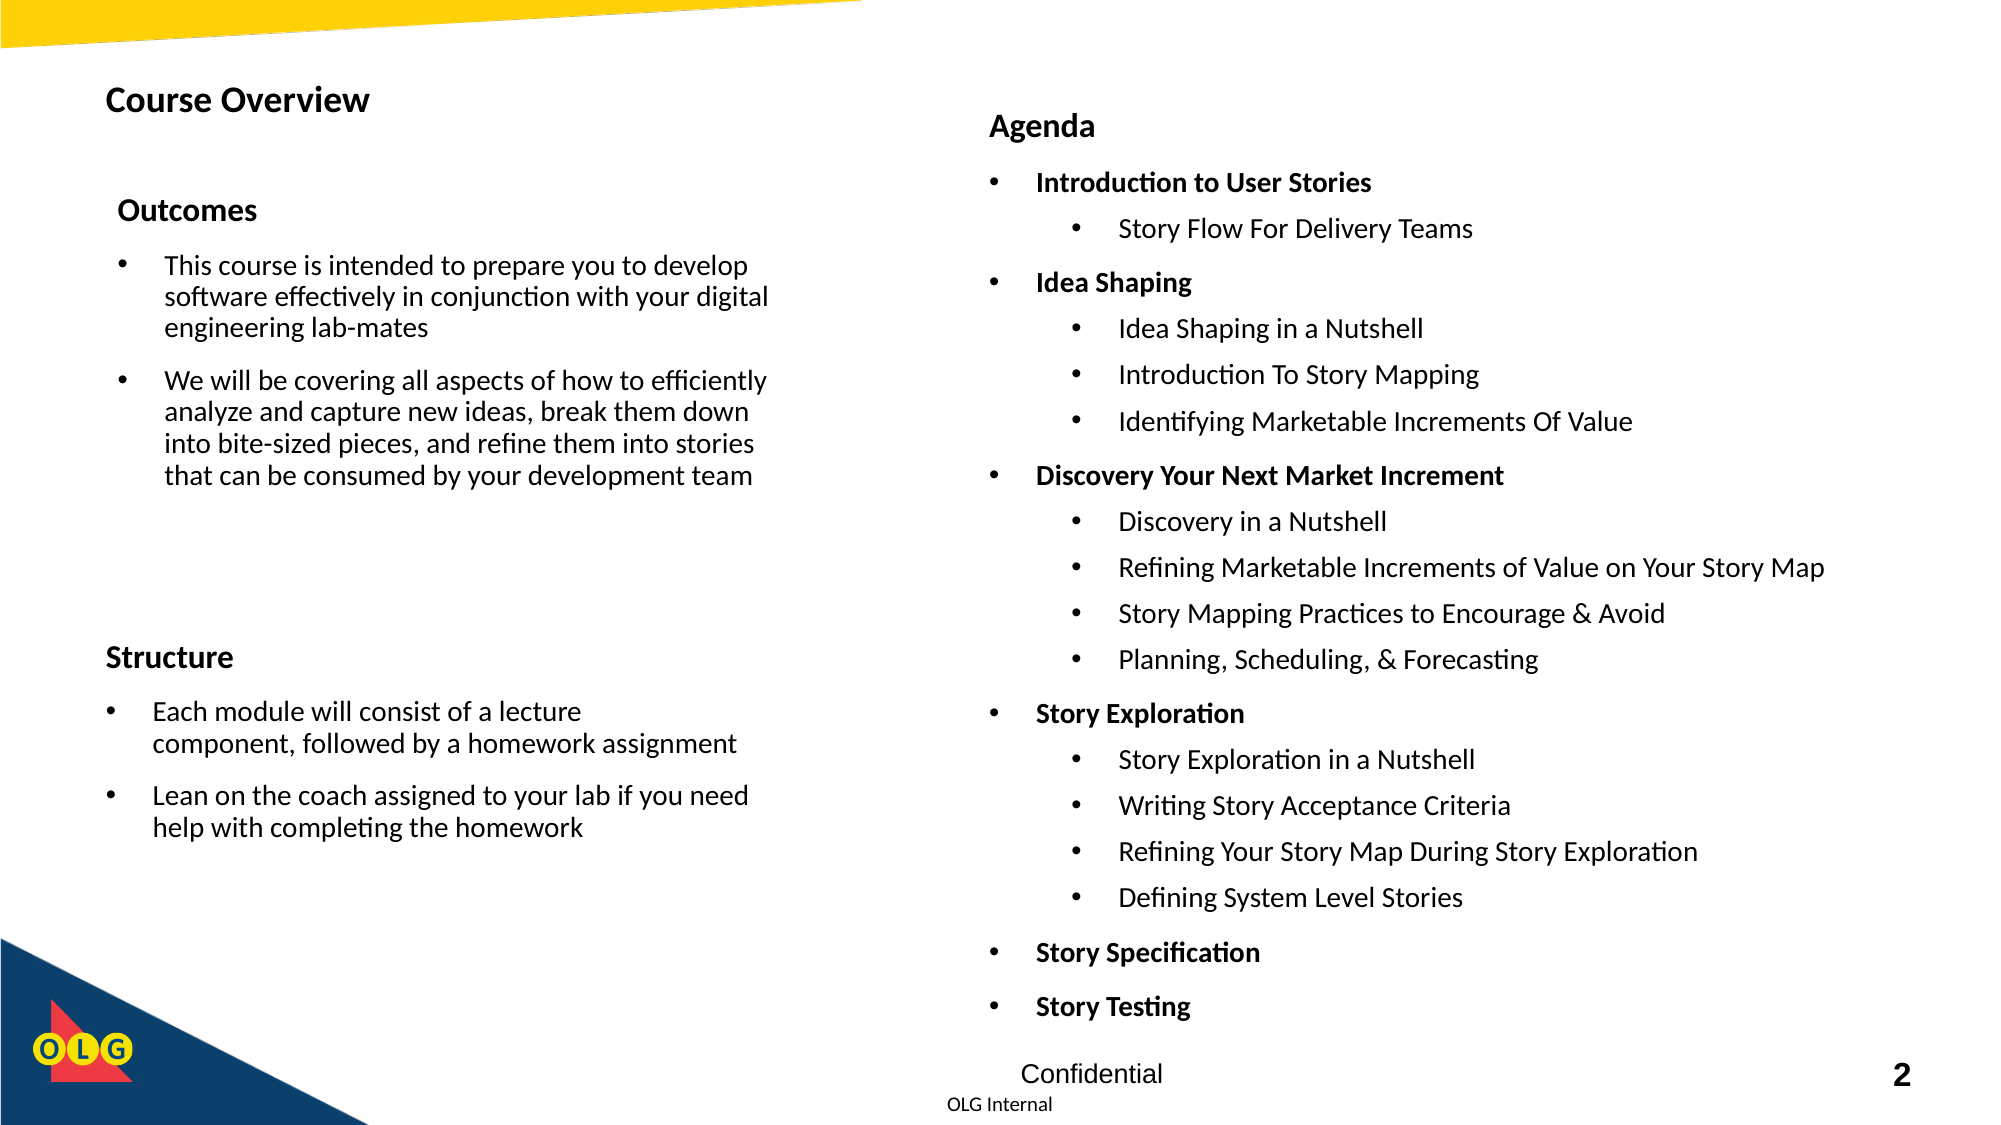

# Course Overview
Agenda
Introduction to User Stories
Story Flow For Delivery Teams
Idea Shaping
Idea Shaping in a Nutshell
Introduction To Story Mapping
Identifying Marketable Increments Of Value
Discovery Your Next Market Increment
Discovery in a Nutshell
Refining Marketable Increments of Value on Your Story Map
Story Mapping Practices to Encourage & Avoid
Planning, Scheduling, & Forecasting
Story Exploration
Story Exploration in a Nutshell
Writing Story Acceptance Criteria
Refining Your Story Map During Story Exploration
Defining System Level Stories
Story Specification
Story Testing

Outcomes
This course is intended to prepare you to develop software effectively in conjunction with your digital engineering lab-mates
We will be covering all aspects of how to efficiently analyze and capture new ideas, break them down into bite-sized pieces, and refine them into stories that can be consumed by your development team
Structure
Each module will consist of a lecture component, followed by a homework assignment
Lean on the coach assigned to your lab if you need help with completing the homework
Confidential
2